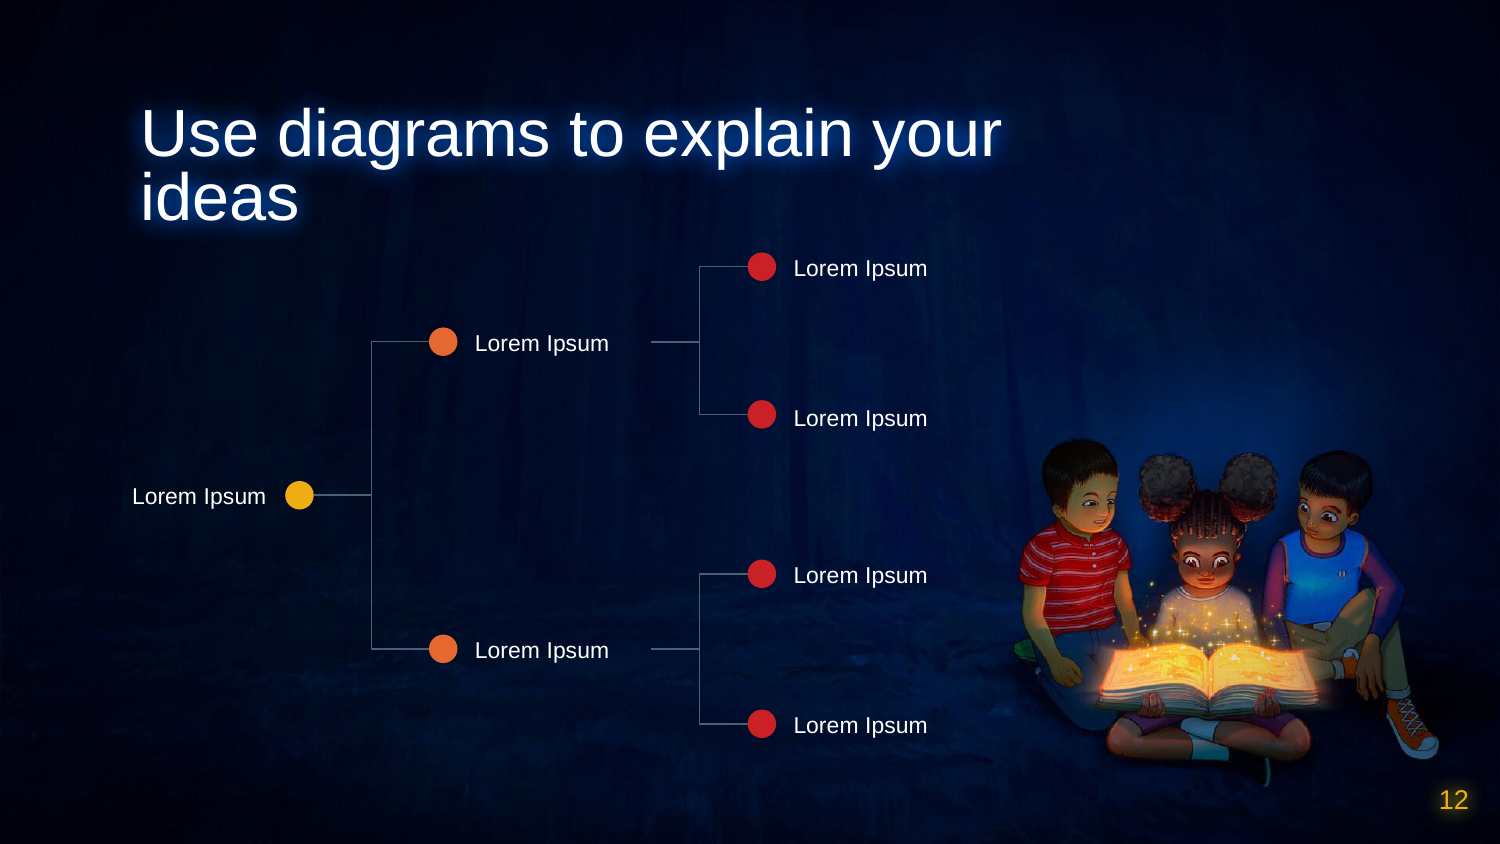

# Use diagrams to explain your ideas
Lorem Ipsum

Lorem Ipsum

Lorem Ipsum

Lorem Ipsum

Lorem Ipsum

Lorem Ipsum

Lorem Ipsum

12